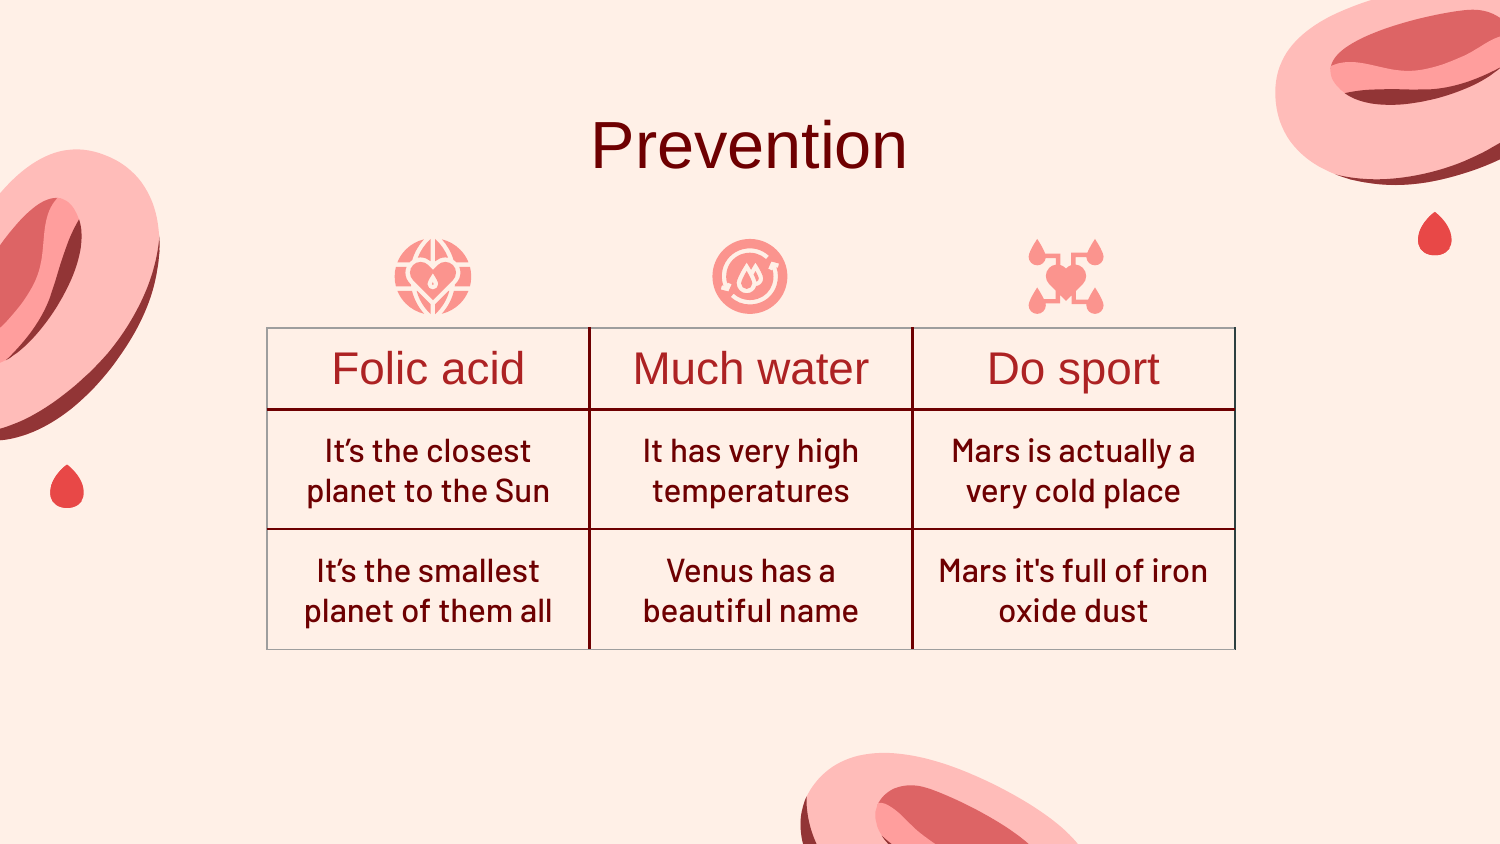

# Prevention

| Folic acid | Much water | Do sport |
| --- | --- | --- |
| It’s the closest planet to the Sun | It has very high temperatures | Mars is actually a very cold place |
| It’s the smallest planet of them all | Venus has a beautiful name | Mars it's full of iron oxide dust |